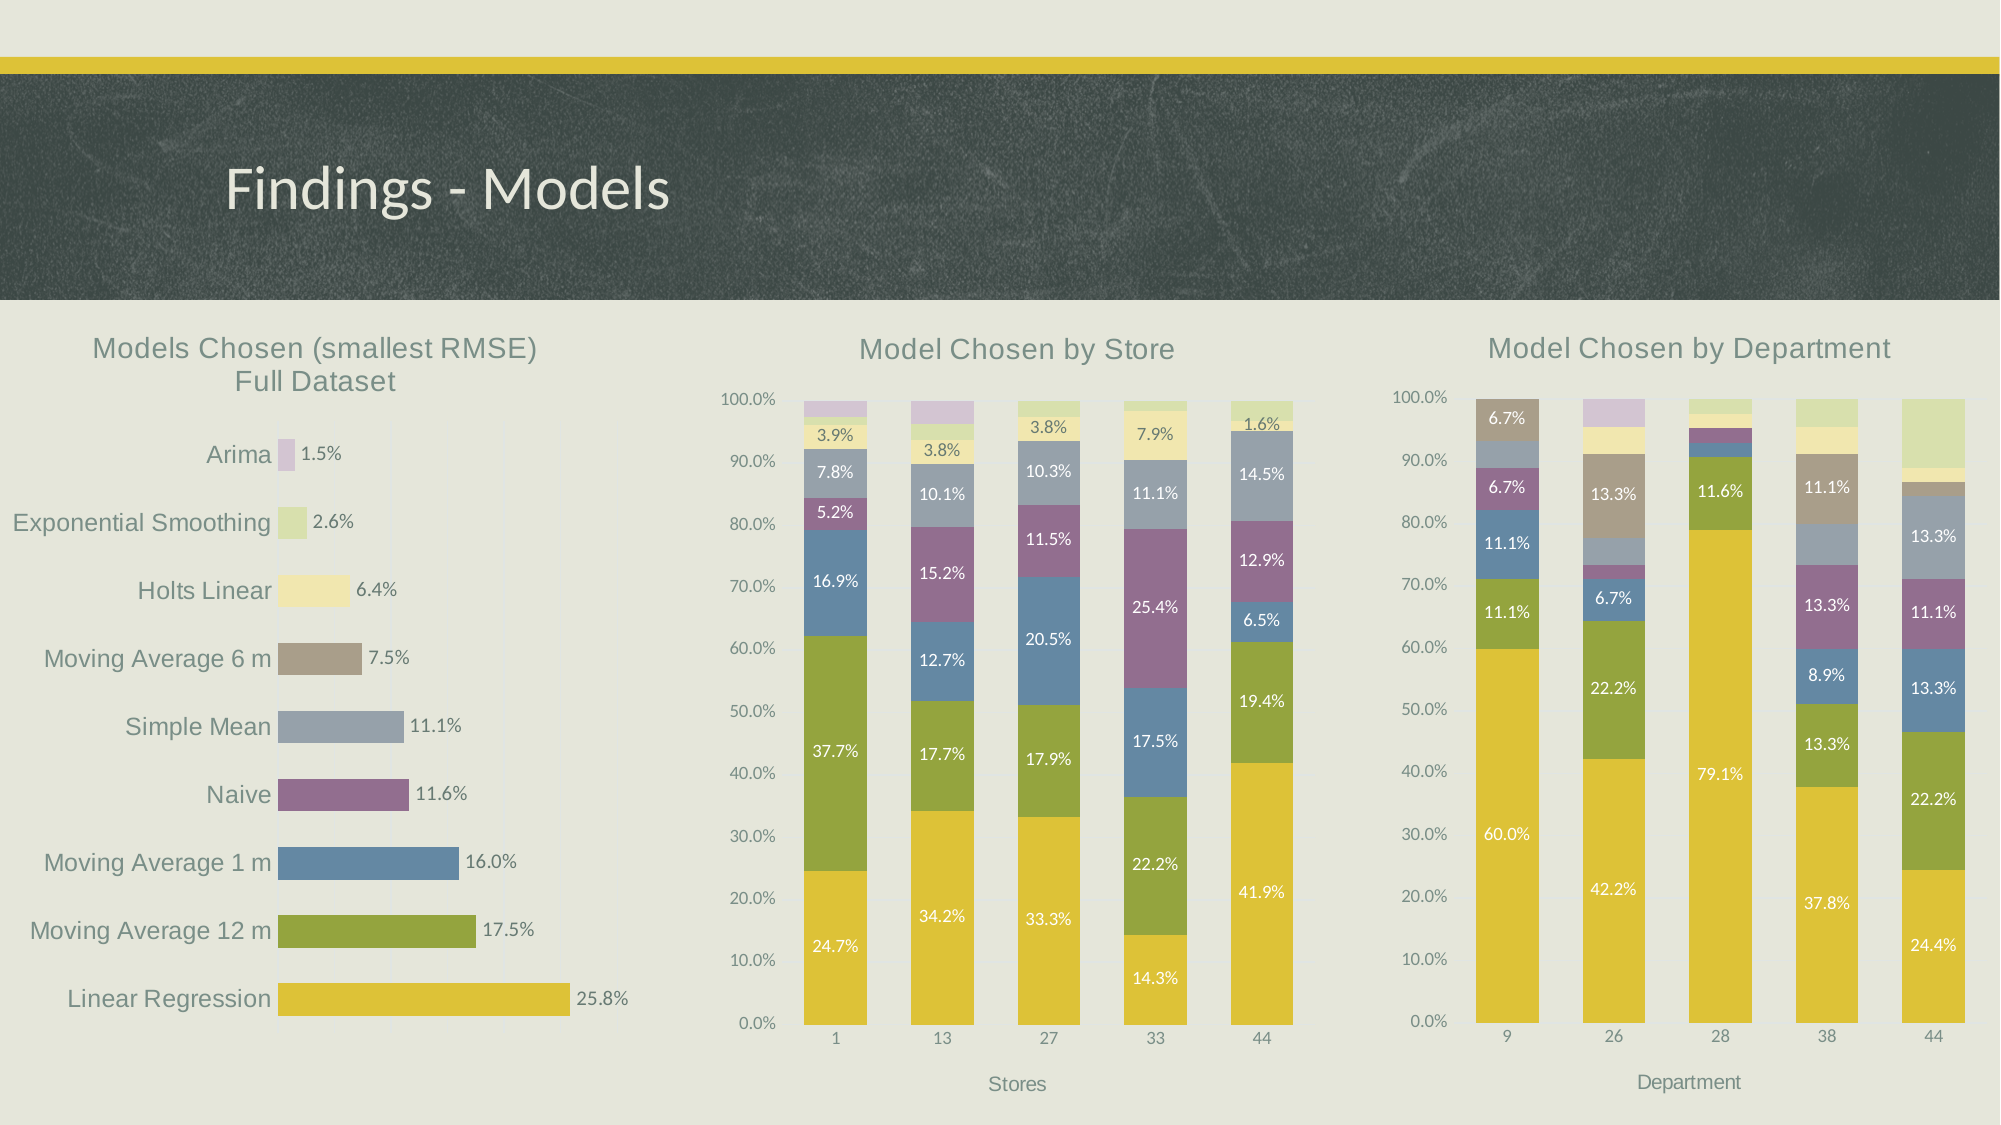

# Findings - Models

### Chart: Model Chosen by Department

| Category | Linear Regression | Moving Average 12m | Moving Average 1m | Naive | Simple Mean | Moving Average 6m | Holts Linear | Exponential Smoothing | ARIMA |
|---|---|---|---|---|---|---|---|---|---|
| 9 | 0.6 | 0.1111111111111111 | 0.1111111111111111 | 0.06666666666666667 | 0.044444444444444446 | 0.06666666666666667 | 0.0 | 0.0 | 0.0 |
| 26 | 0.4222222222222222 | 0.2222222222222222 | 0.06666666666666667 | 0.022222222222222223 | 0.044444444444444446 | 0.13333333333333333 | 0.044444444444444446 | 0.0 | 0.044444444444444446 |
| 28 | 0.7906976744186046 | 0.11627906976744186 | 0.023255813953488372 | 0.023255813953488372 | 0.0 | 0.0 | 0.023255813953488372 | 0.023255813953488372 | 0.0 |
| 38 | 0.37777777777777777 | 0.13333333333333333 | 0.08888888888888889 | 0.13333333333333333 | 0.06666666666666667 | 0.1111111111111111 | 0.044444444444444446 | 0.044444444444444446 | 0.0 |
| 44 | 0.24444444444444444 | 0.2222222222222222 | 0.13333333333333333 | 0.1111111111111111 | 0.13333333333333333 | 0.022222222222222223 | 0.022222222222222223 | 0.1111111111111111 | 0.0 |

### Chart: Models Chosen (smallest RMSE) Full Dataset

| Category | Total |
|---|---|
| Linear Regression | 0.25848093665565897 |
| Moving Average 12 m | 0.1753227259081357 |
| Moving Average 1 m | 0.16001200840588412 |
| Naive | 0.11618132692885019 |
| Simple Mean | 0.11107775442809967 |
| Moving Average 6 m | 0.07475232662864005 |
| Holts Linear | 0.06394476133293306 |
| Exponential Smoothing | 0.025517862503752625 |
| Arima | 0.014710297208045632 |

### Chart: Model Chosen by Store

| Category | Linear Regression | Moving Average 12m | Moving Average 1m | Naive | Simple Mean | Holts Linear | Exponential Smoothing | ARIMA |
|---|---|---|---|---|---|---|---|---|
| 1 | 0.24675324675324675 | 0.37662337662337664 | 0.16883116883116883 | 0.05194805194805195 | 0.07792207792207792 | 0.03896103896103896 | 0.012987012987012988 | 0.025974025974025976 |
| 13 | 0.34177215189873417 | 0.17721518987341772 | 0.12658227848101267 | 0.1518987341772152 | 0.10126582278481013 | 0.0379746835443038 | 0.02531645569620253 | 0.0379746835443038 |
| 27 | 0.3333333333333333 | 0.1794871794871795 | 0.20512820512820512 | 0.11538461538461539 | 0.10256410256410256 | 0.038461538461538464 | 0.02564102564102564 | 0.0 |
| 33 | 0.14285714285714285 | 0.2222222222222222 | 0.1746031746031746 | 0.25396825396825395 | 0.1111111111111111 | 0.07936507936507936 | 0.015873015873015872 | 0.0 |
| 44 | 0.41935483870967744 | 0.1935483870967742 | 0.06451612903225806 | 0.12903225806451613 | 0.14516129032258066 | 0.016129032258064516 | 0.03225806451612903 | 0.0 |